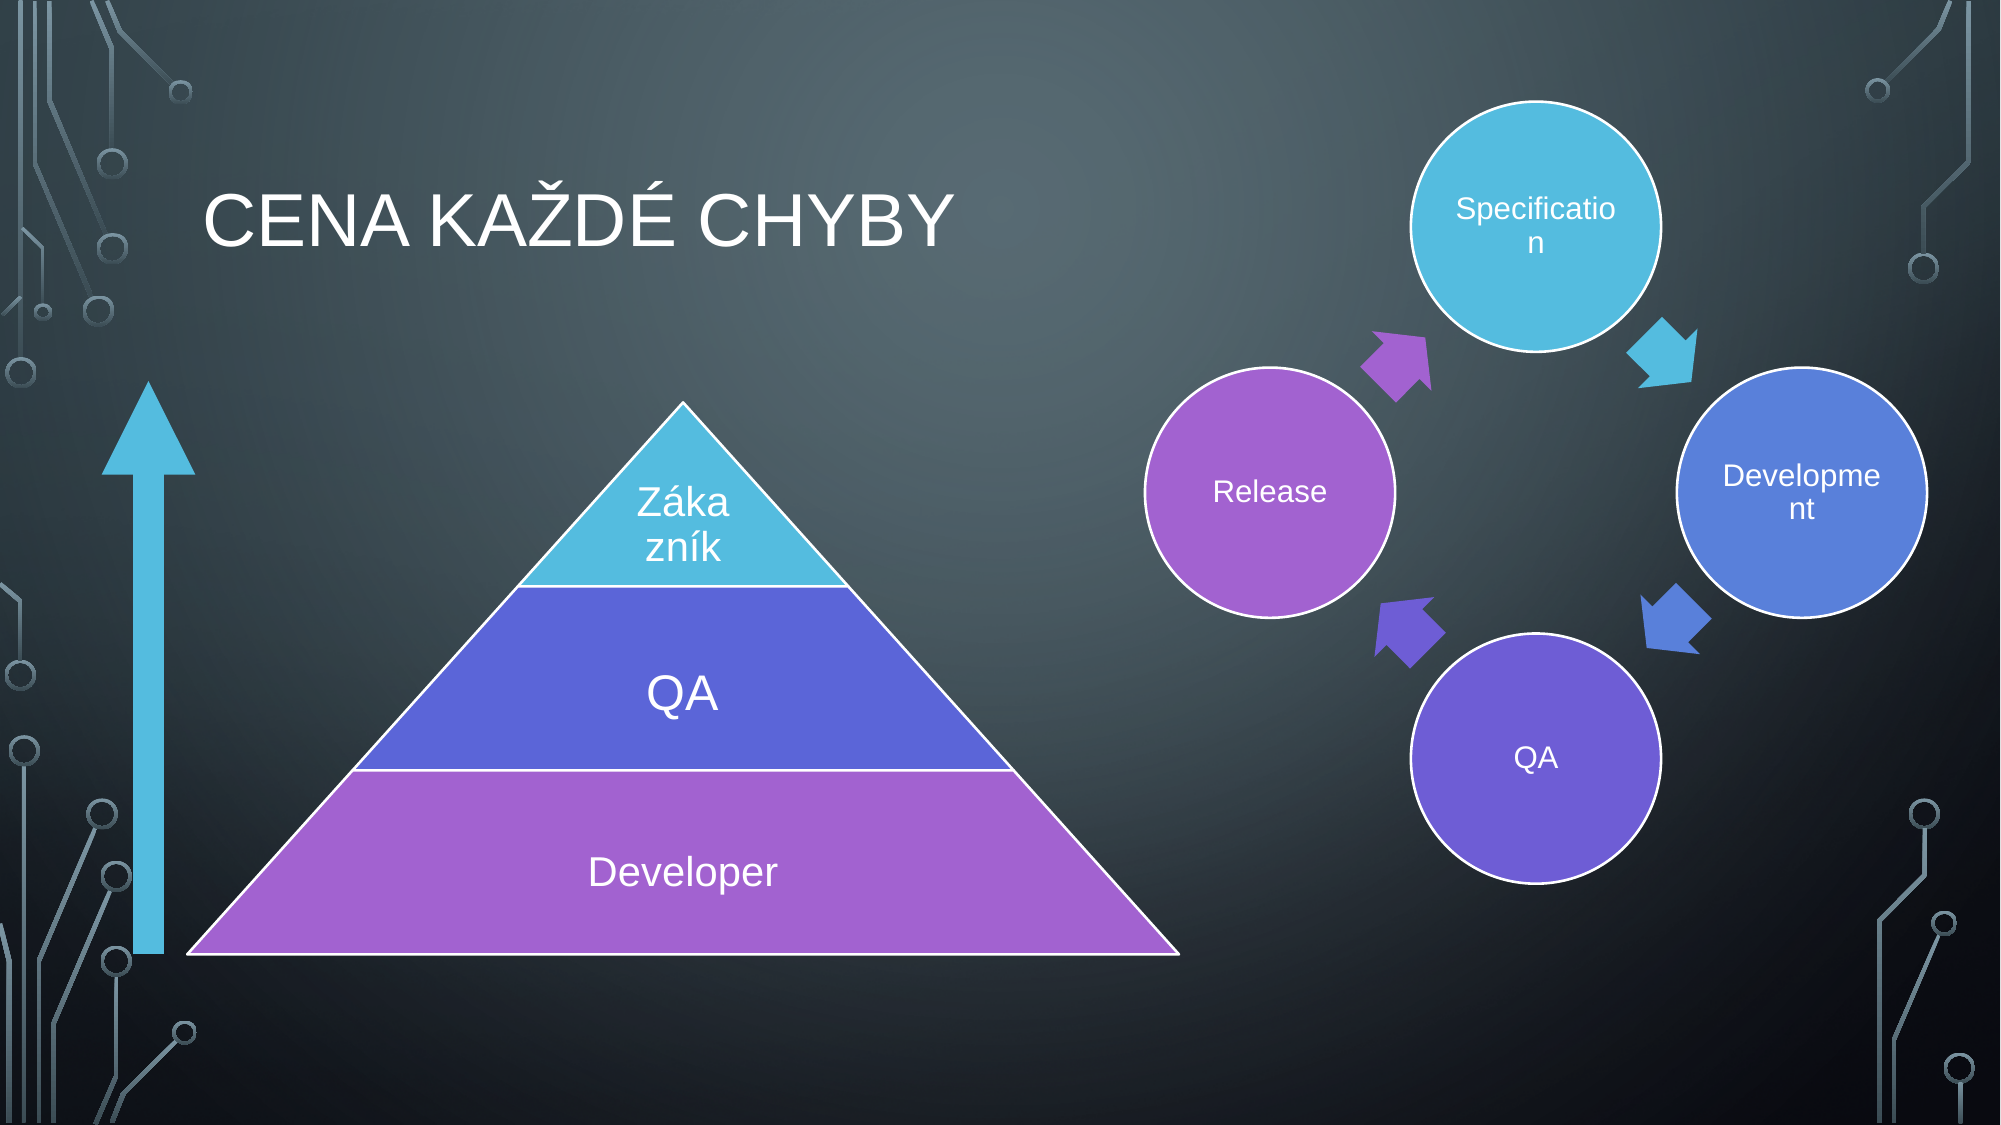

# Cena každé chyby
Specification

Development

QA

Release

Zákazník
QA
Developer